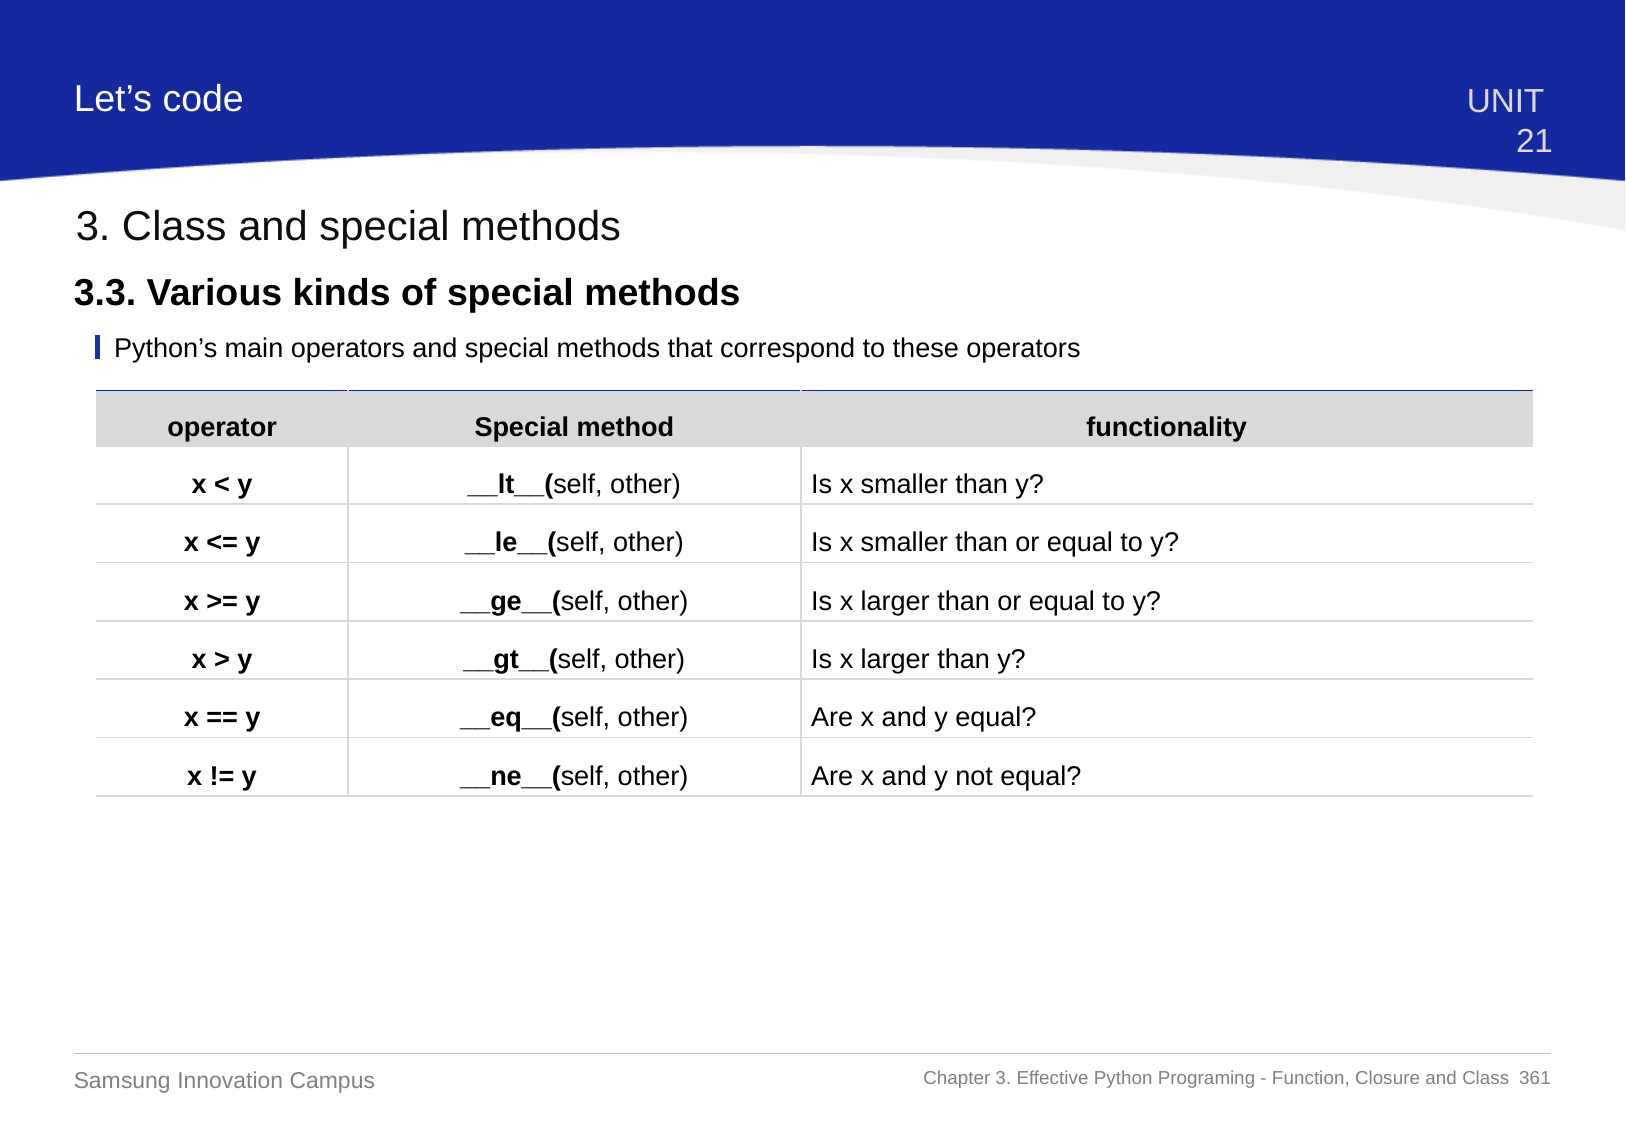

Let’s code
UNIT  21
3. Class and special methods
3.3. Various kinds of special methods
Python’s main operators and special methods that correspond to these operators
| operator | Special method | functionality |
| --- | --- | --- |
| x < y | \_\_lt\_\_(self, other) | Is x smaller than y? |
| x <= y | \_\_le\_\_(self, other) | Is x smaller than or equal to y? |
| x >= y | \_\_ge\_\_(self, other) | Is x larger than or equal to y? |
| x > y | \_\_gt\_\_(self, other) | Is x larger than y? |
| x == y | \_\_eq\_\_(self, other) | Are x and y equal? |
| x != y | \_\_ne\_\_(self, other) | Are x and y not equal? |